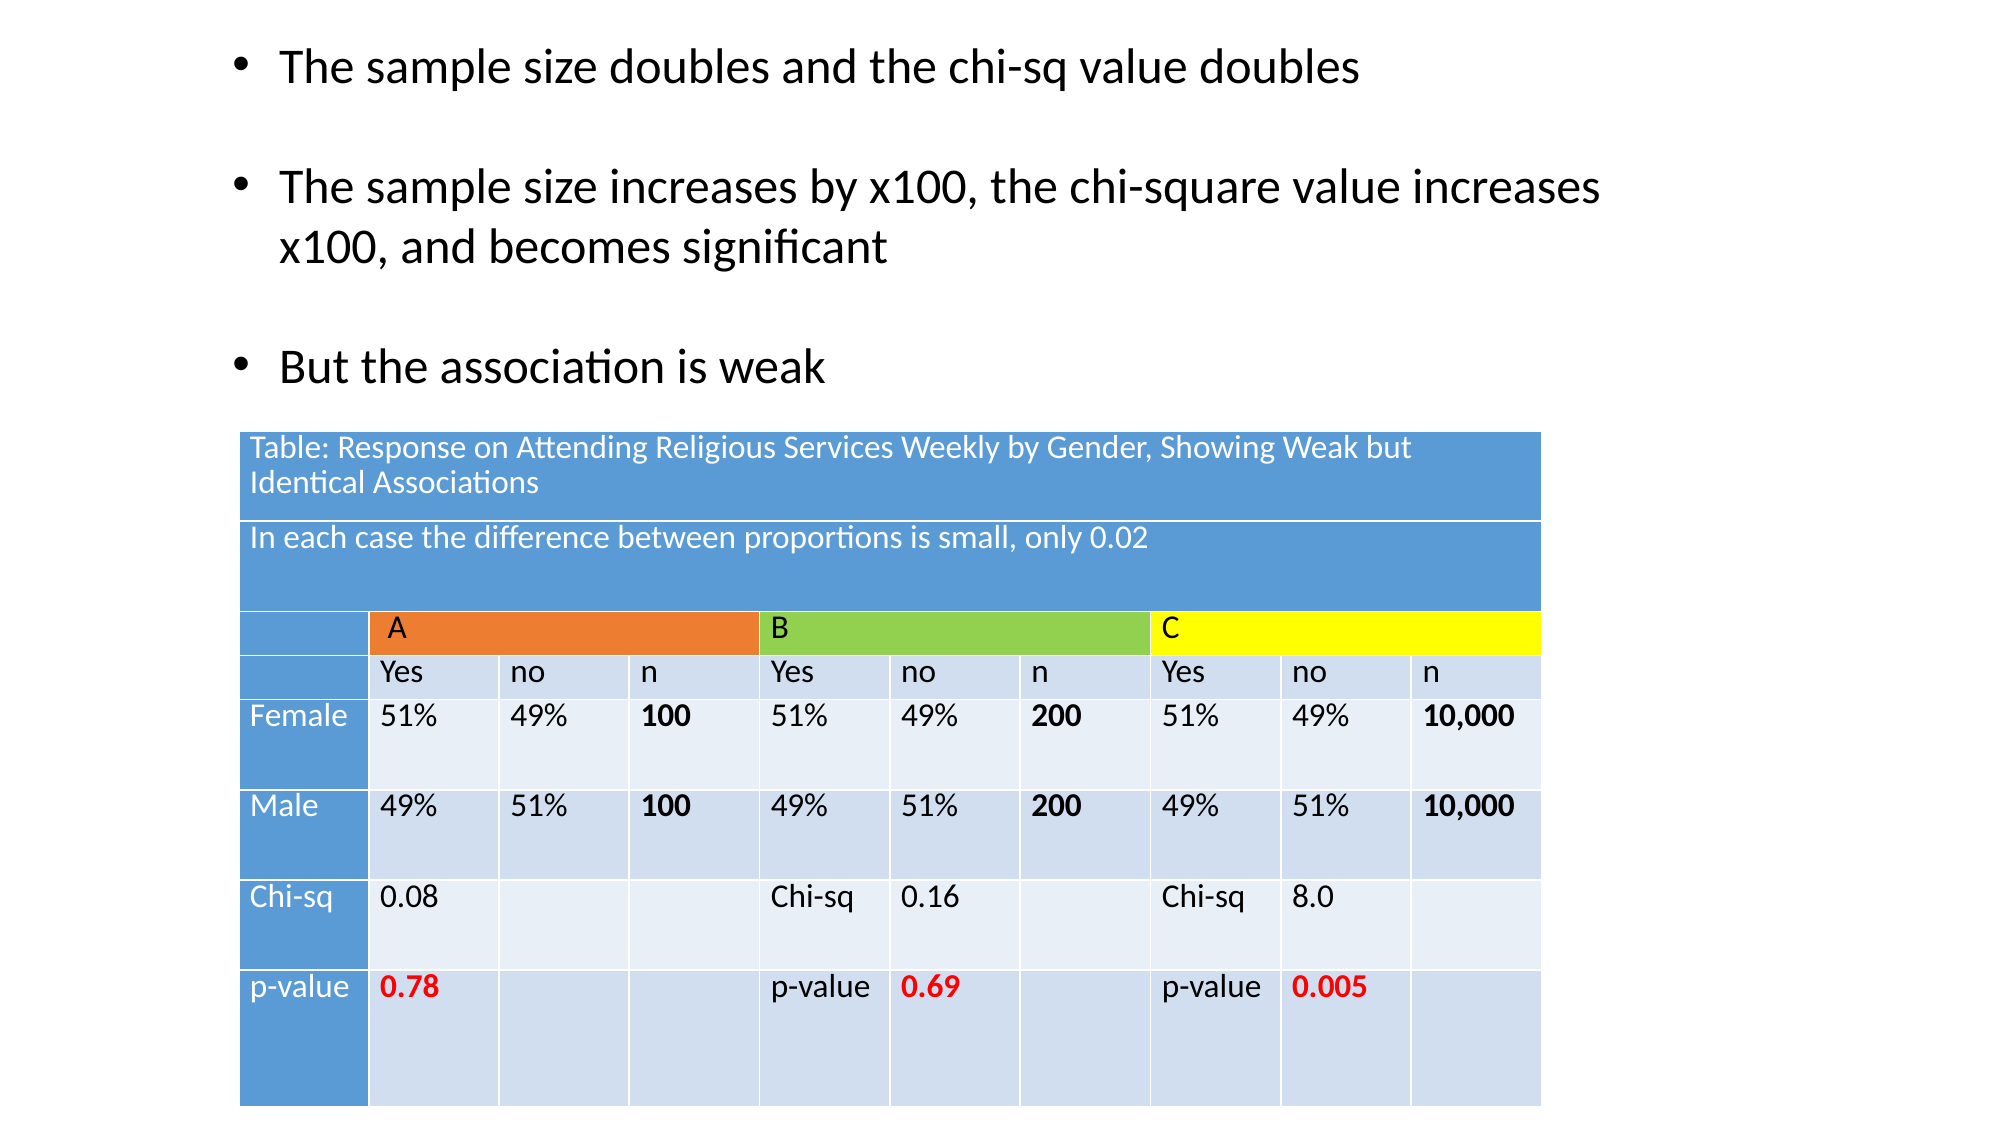

The sample size doubles and the chi-sq value doubles
The sample size increases by x100, the chi-square value increases x100, and becomes significant
But the association is weak
| Table: Response on Attending Religious Services Weekly by Gender, Showing Weak but Identical Associations |  |  |  |  |  |  |  |  |  |
| --- | --- | --- | --- | --- | --- | --- | --- | --- | --- |
| In each case the difference between proportions is small, only 0.02 |  |  |  |  |  |  |  |  |  |
|  | A |  |  | B |  |  | C |  |  |
|  | Yes | no | n | Yes | no | n | Yes | no | n |
| Female | 51% | 49% | 100 | 51% | 49% | 200 | 51% | 49% | 10,000 |
| Male | 49% | 51% | 100 | 49% | 51% | 200 | 49% | 51% | 10,000 |
| Chi-sq | 0.08 |  |  | Chi-sq | 0.16 |  | Chi-sq | 8.0 |  |
| p-value | 0.78 |  |  | p-value | 0.69 |  | p-value | 0.005 |  |